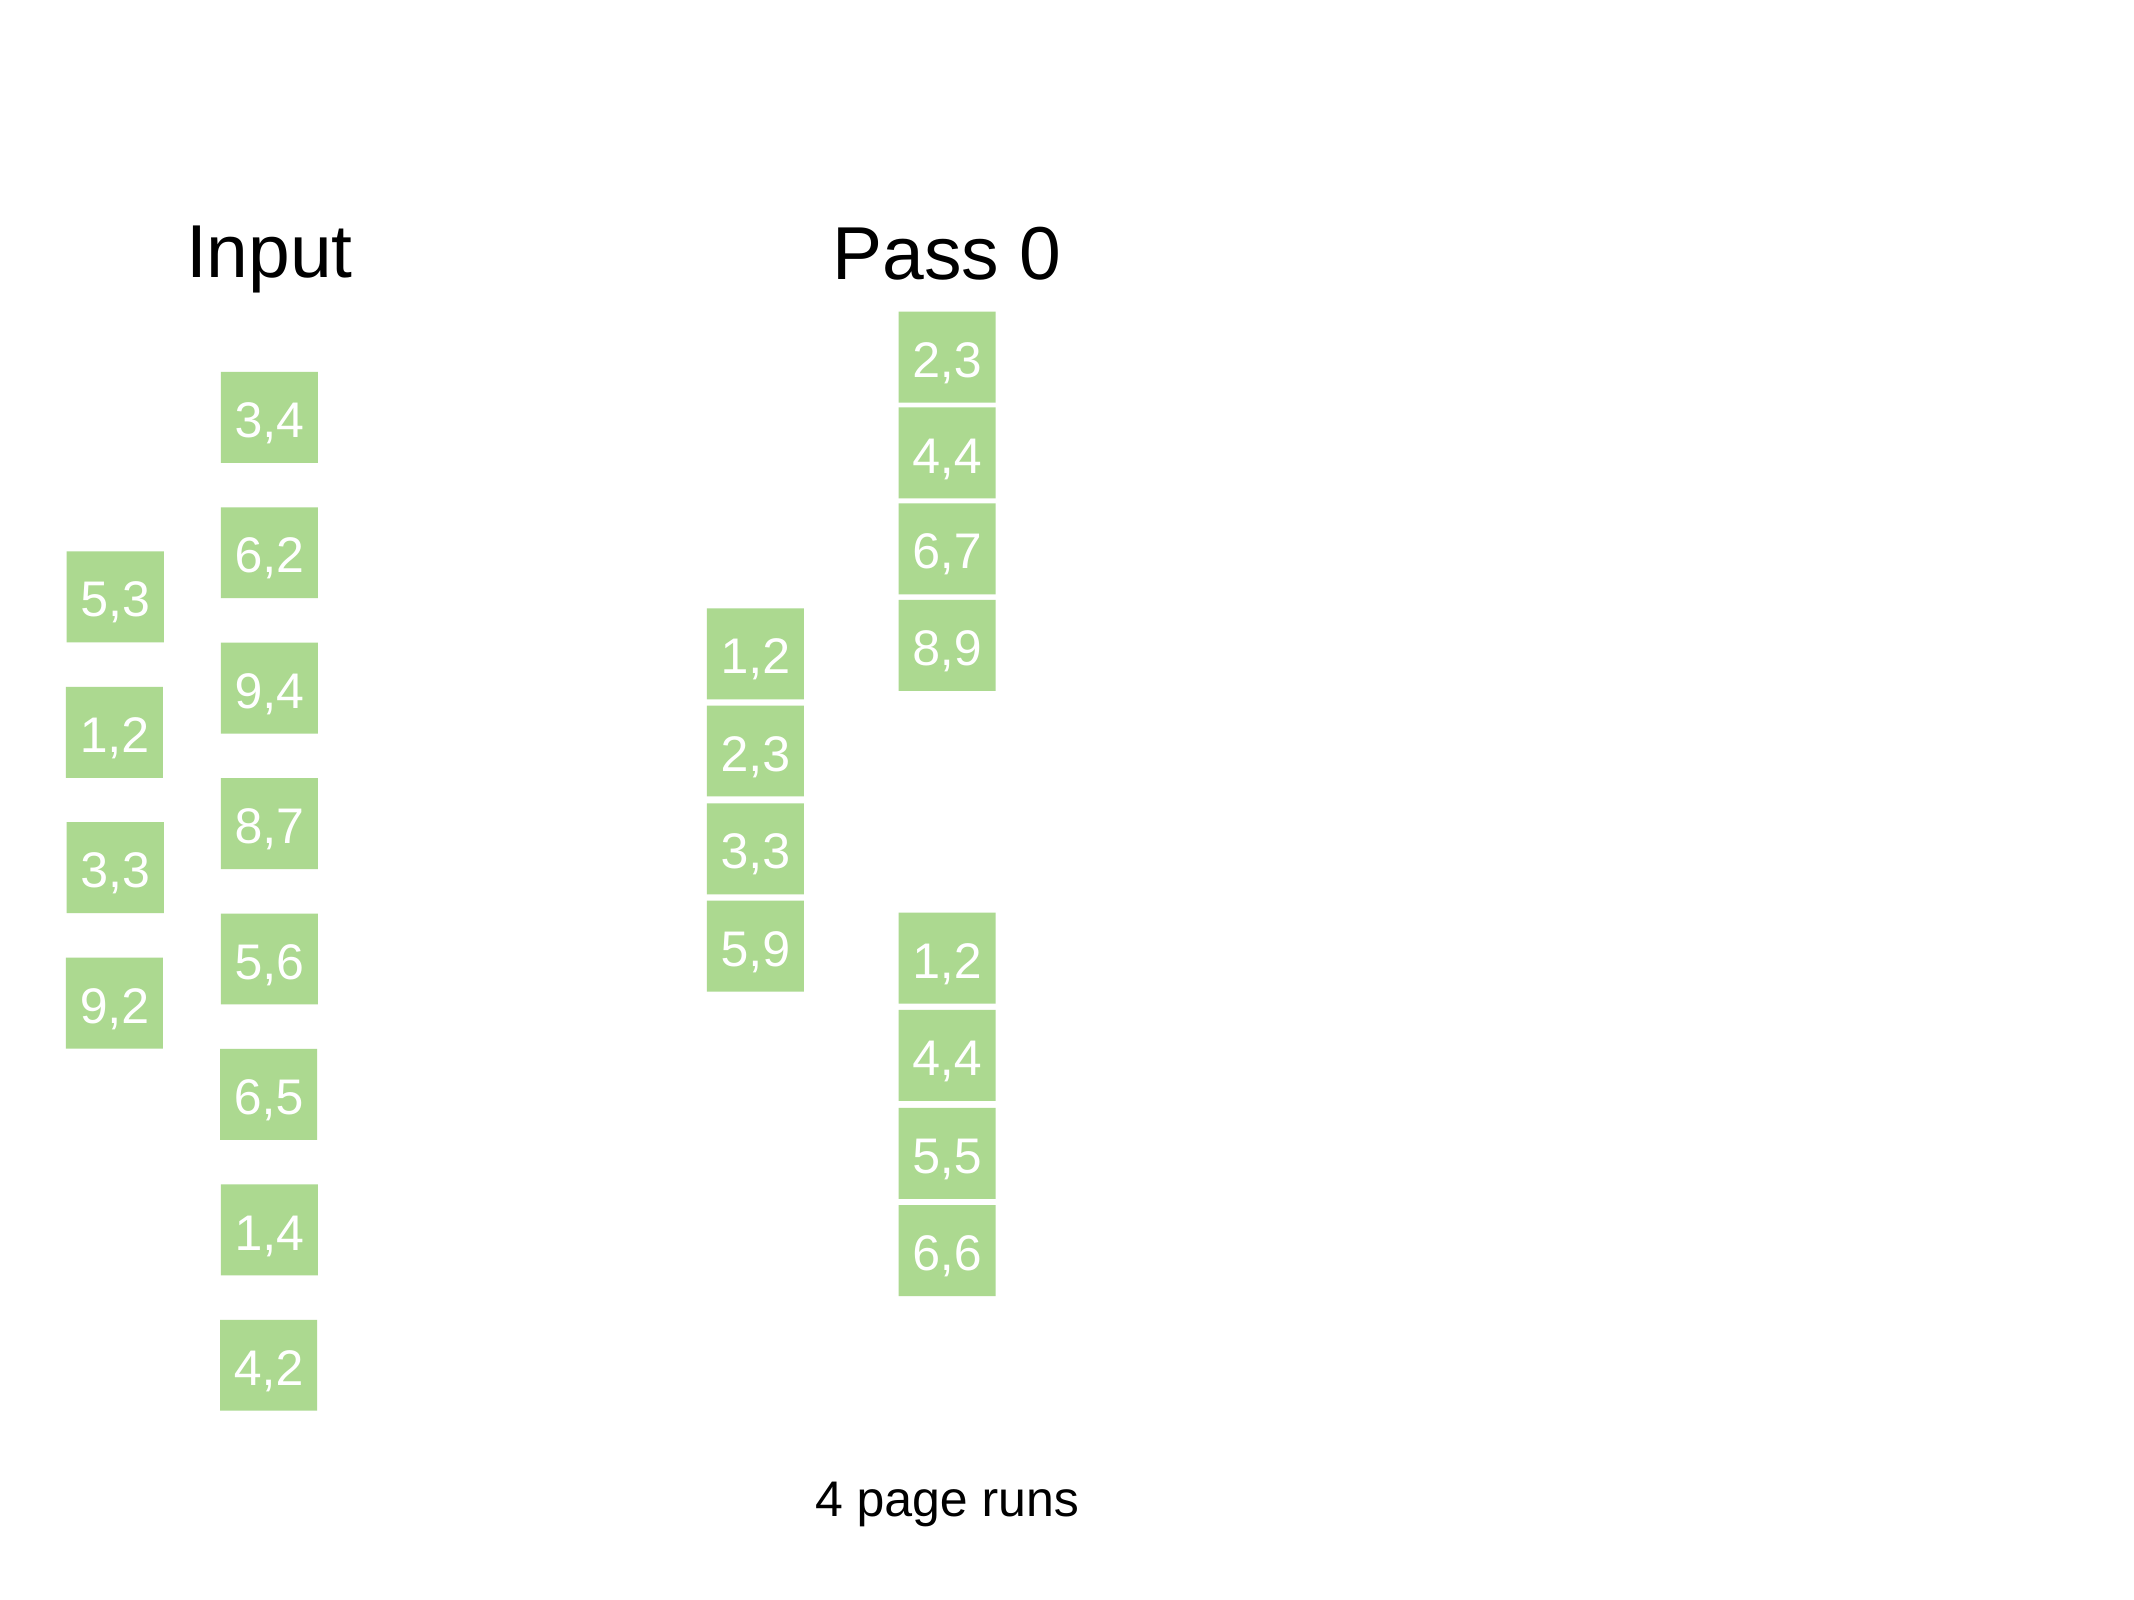

Input
Pass 0
2,3
3,4
4,4
6,7
6,2
5,3
8,9
1,2
9,4
1,2
2,3
8,7
3,3
3,3
5,9
1,2
5,6
9,2
4,4
6,5
5,5
1,4
6,6
4,2
4 page runs